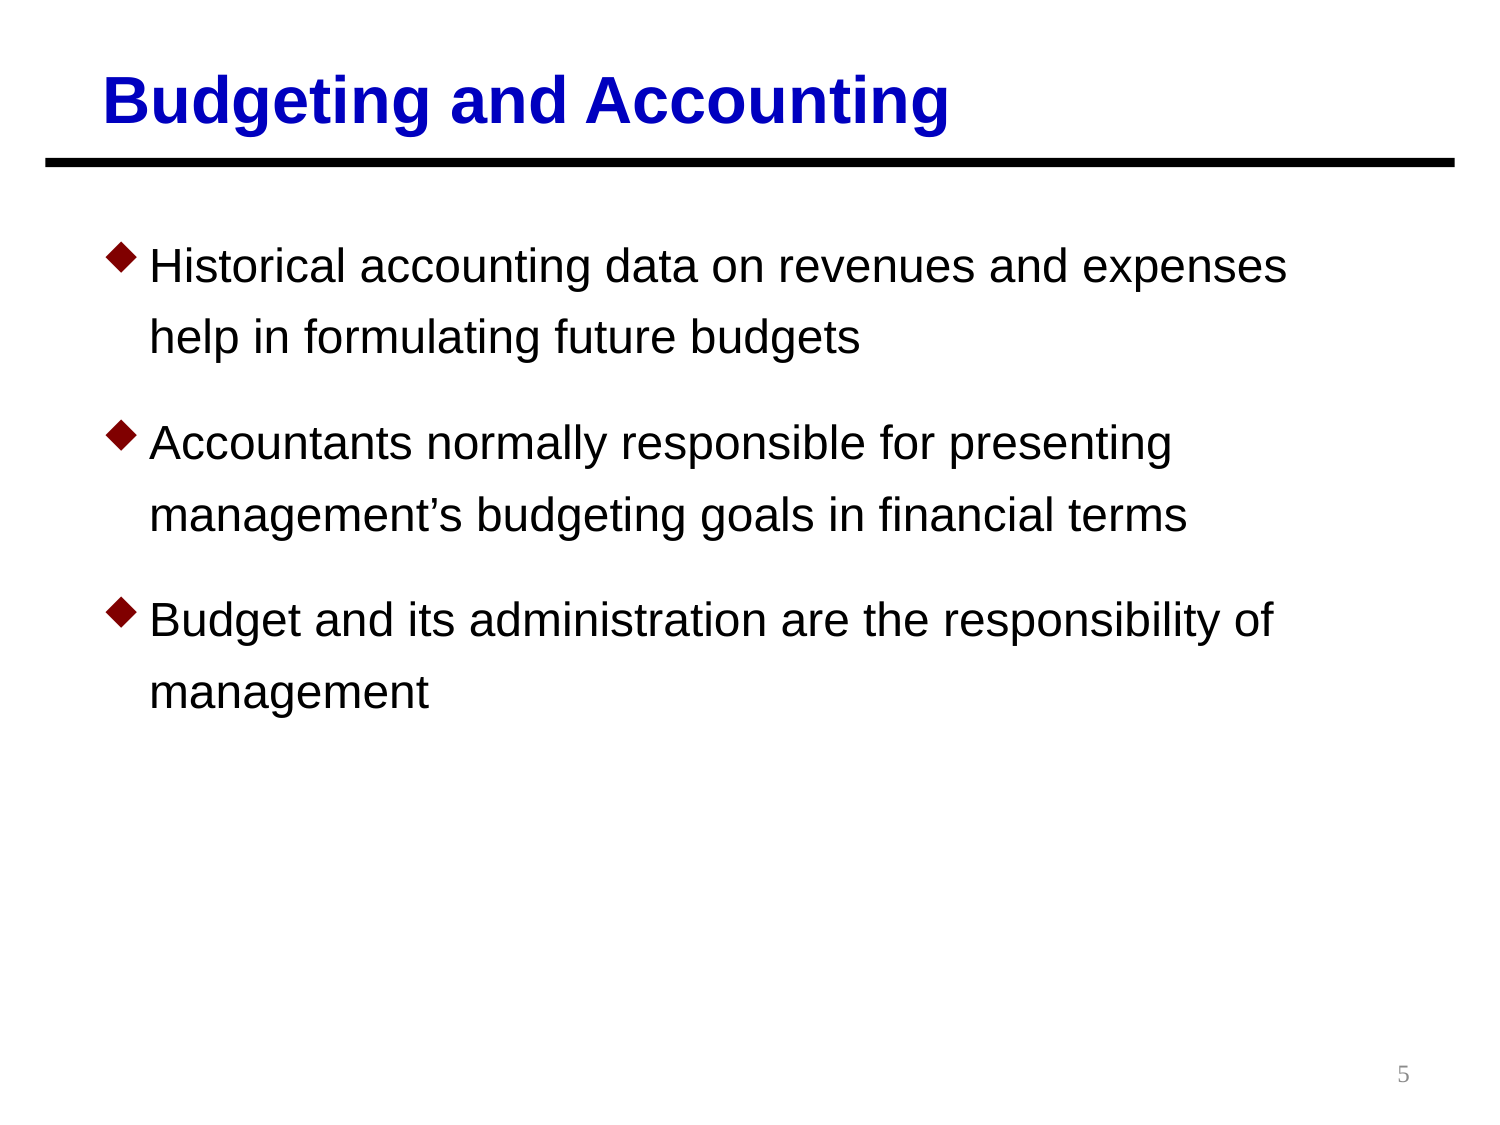

Budgeting and Accounting

Historical accounting data on revenues and expenses help in formulating future budgets
Accountants normally responsible for presenting management’s budgeting goals in financial terms
Budget and its administration are the responsibility of management
5